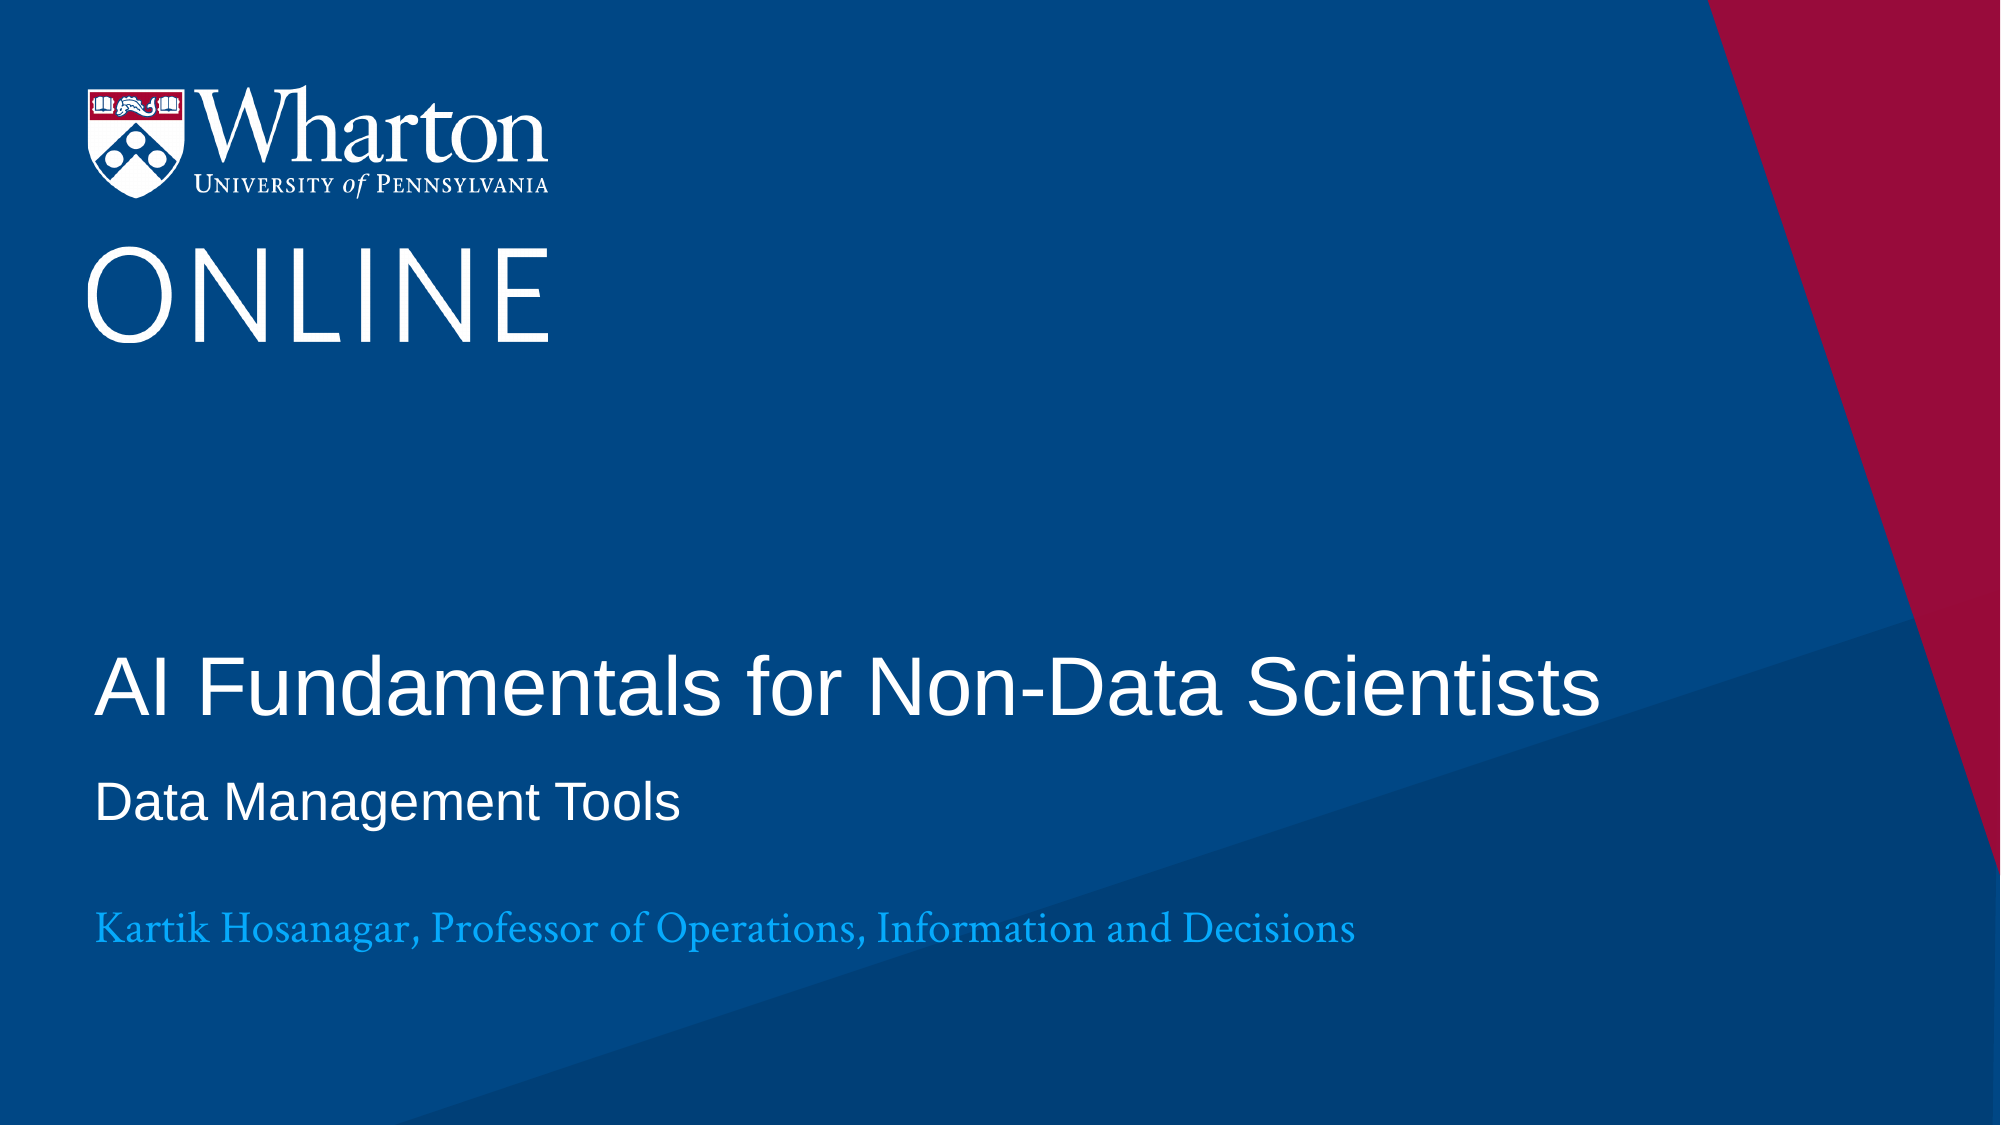

# AI Fundamentals for Non-Data Scientists
Data Management Tools
Kartik Hosanagar, Professor of Operations, Information and Decisions